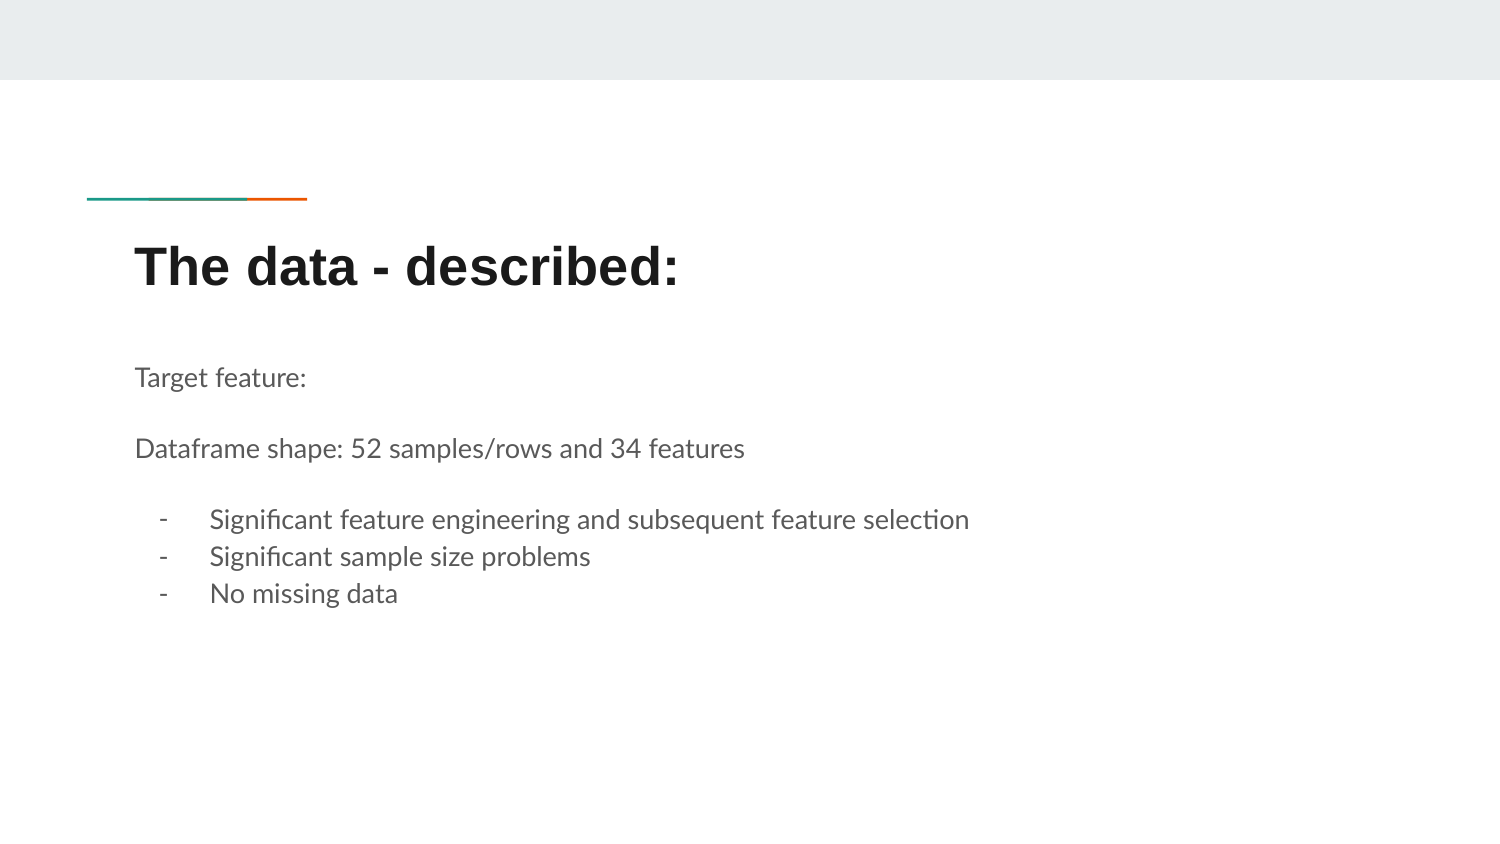

# The data - described:
Target feature:
Dataframe shape: 52 samples/rows and 34 features
Significant feature engineering and subsequent feature selection
Significant sample size problems
No missing data